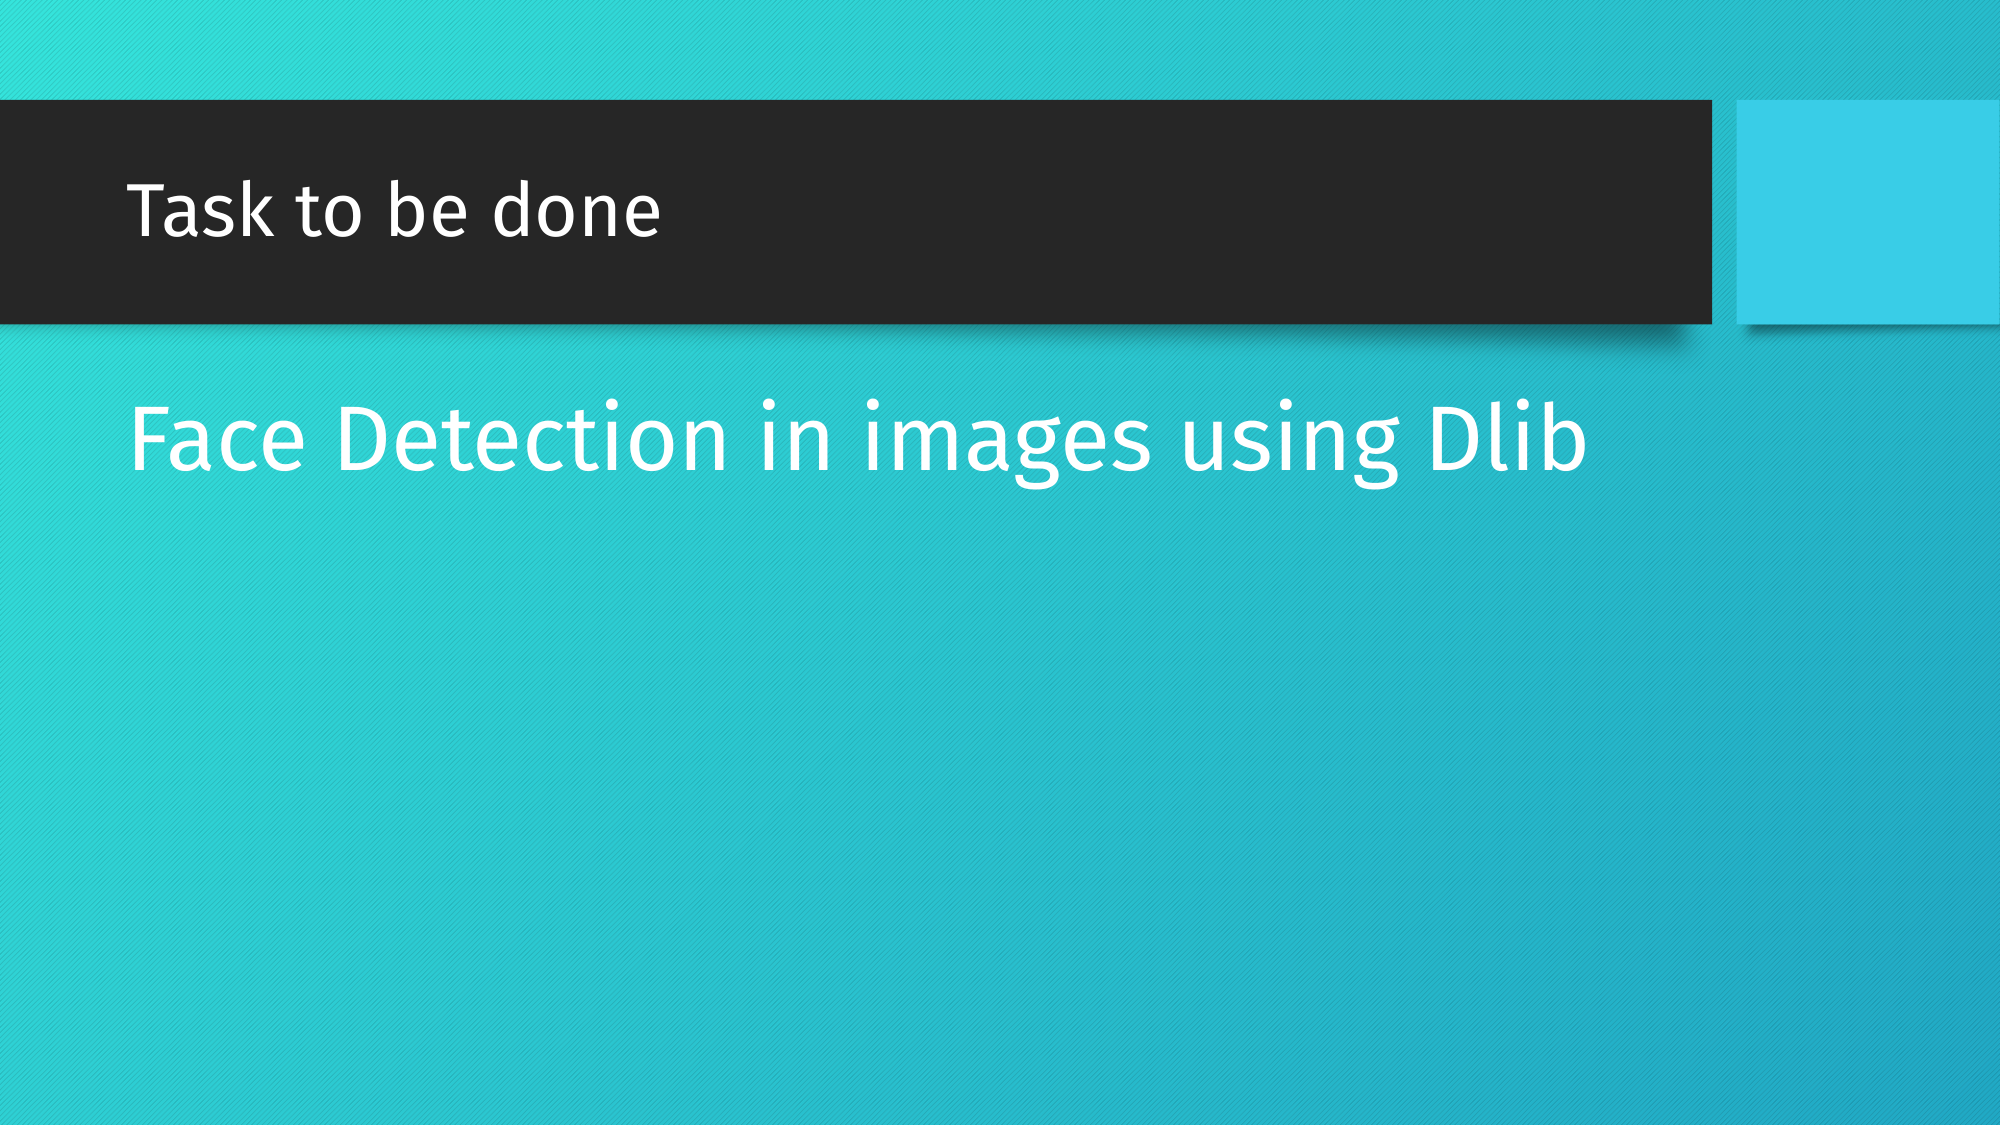

# Task to be done
Face Detection in images using Dlib